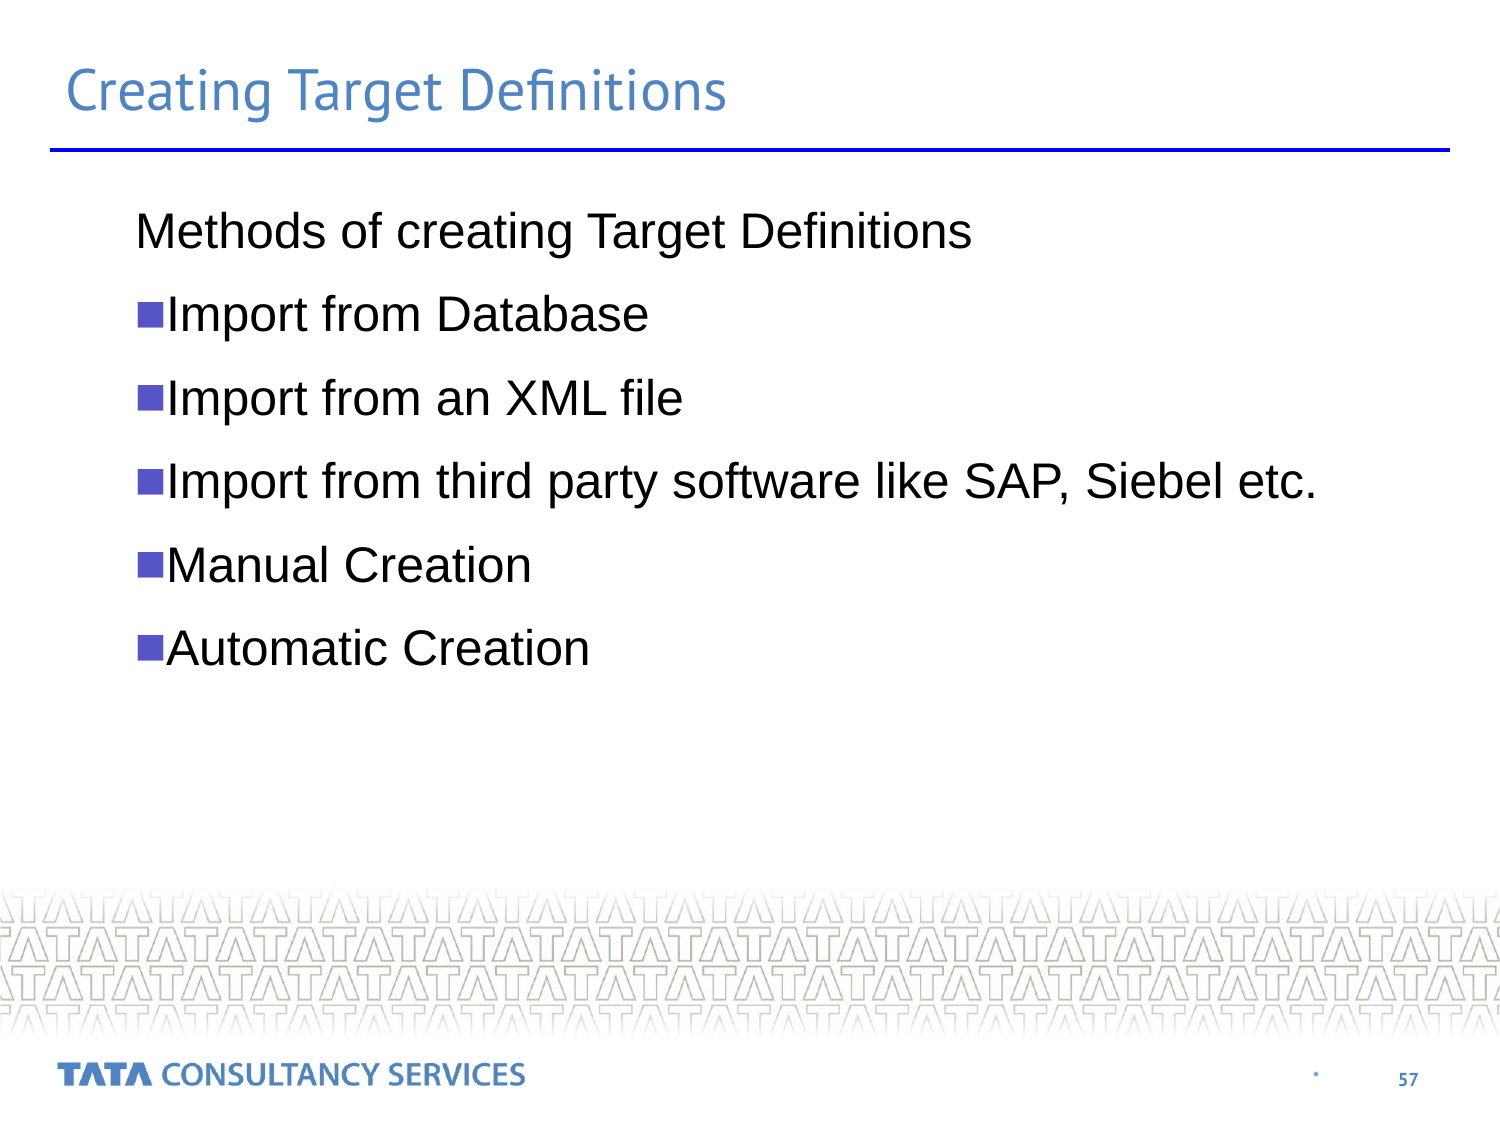

Creating Target Definitions
Methods of creating Target Definitions
Import from Database
Import from an XML file
Import from third party software like SAP, Siebel etc.
Manual Creation
Automatic Creation
57